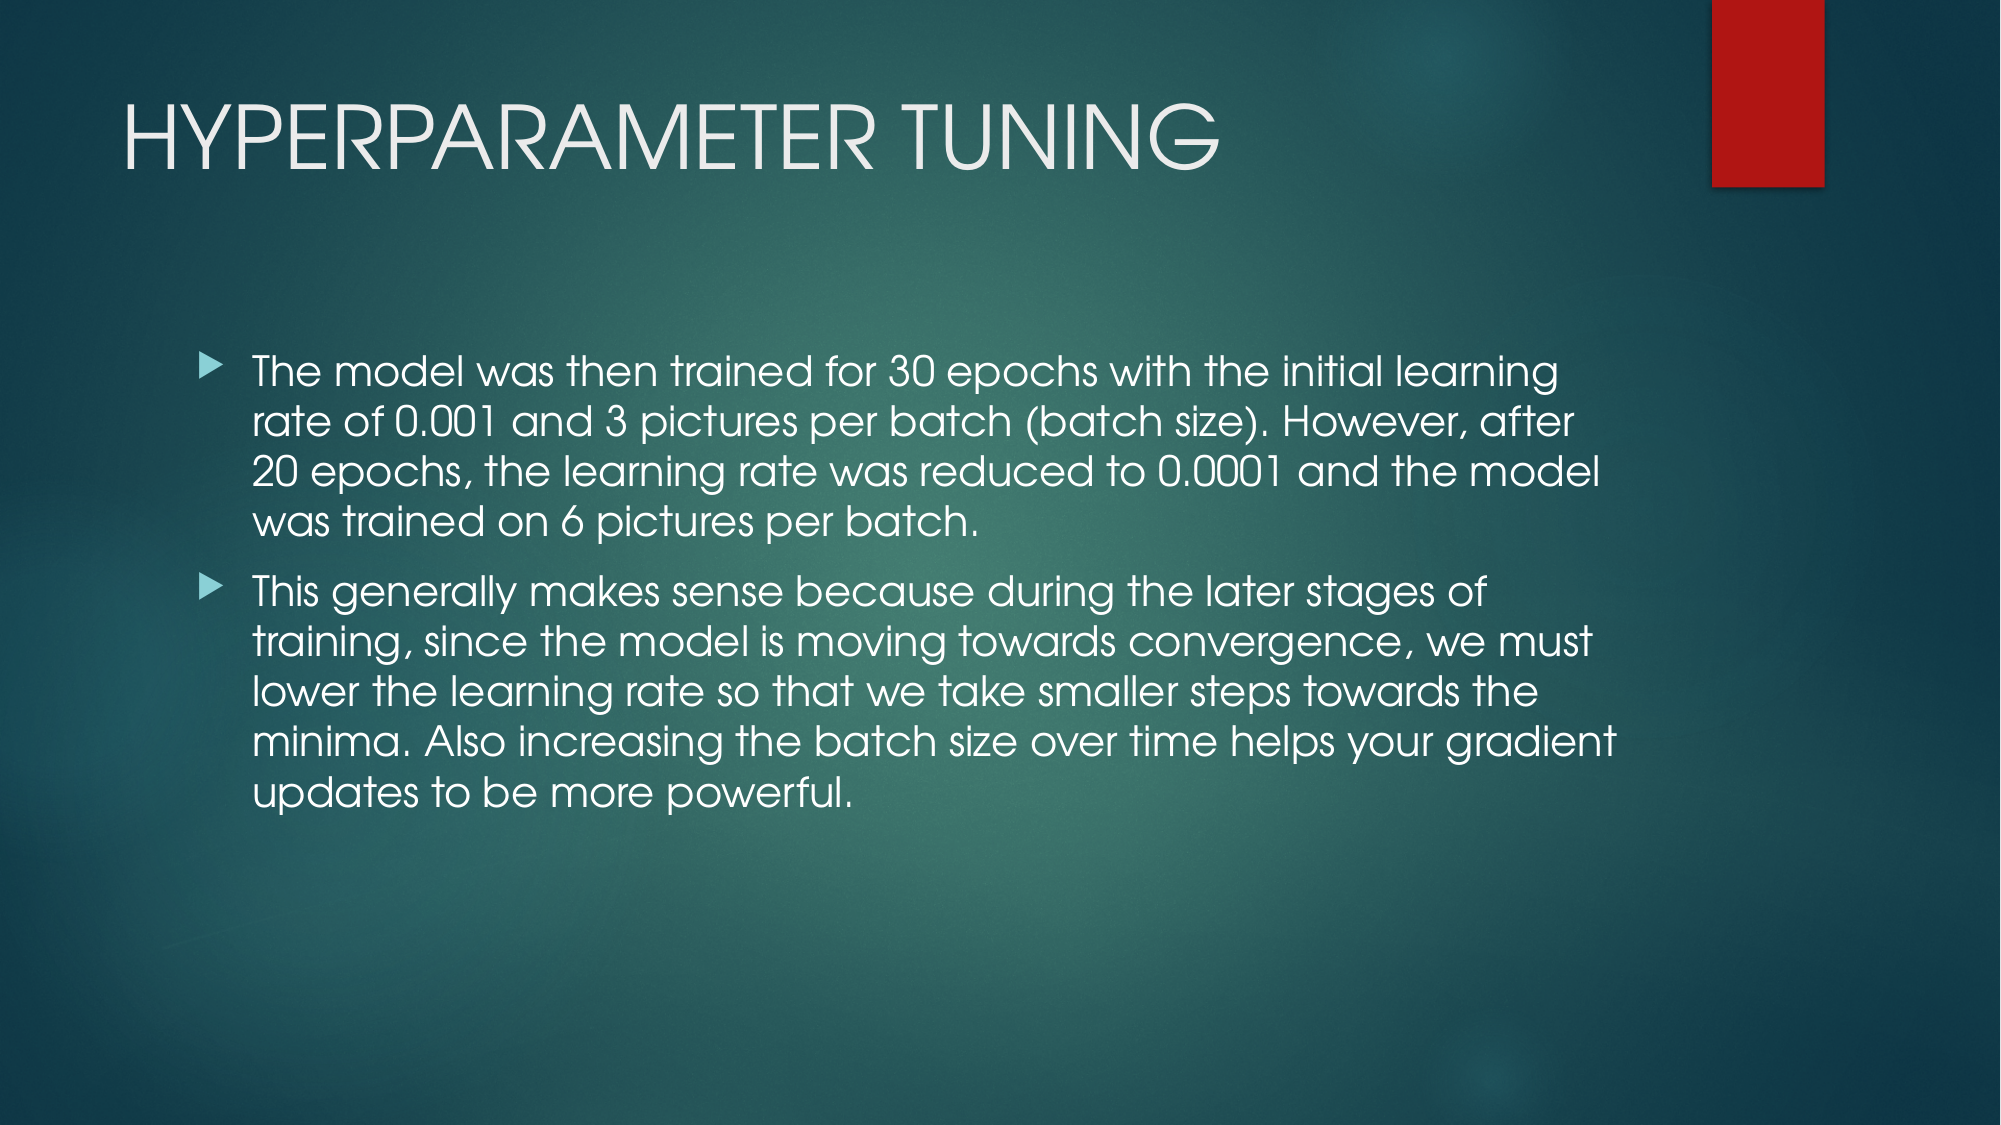

# HYPERPARAMETER TUNING
The model was then trained for 30 epochs with the initial learning rate of 0.001 and 3 pictures per batch (batch size). However, after 20 epochs, the learning rate was reduced to 0.0001 and the model was trained on 6 pictures per batch.
This generally makes sense because during the later stages of training, since the model is moving towards convergence, we must lower the learning rate so that we take smaller steps towards the minima. Also increasing the batch size over time helps your gradient updates to be more powerful.